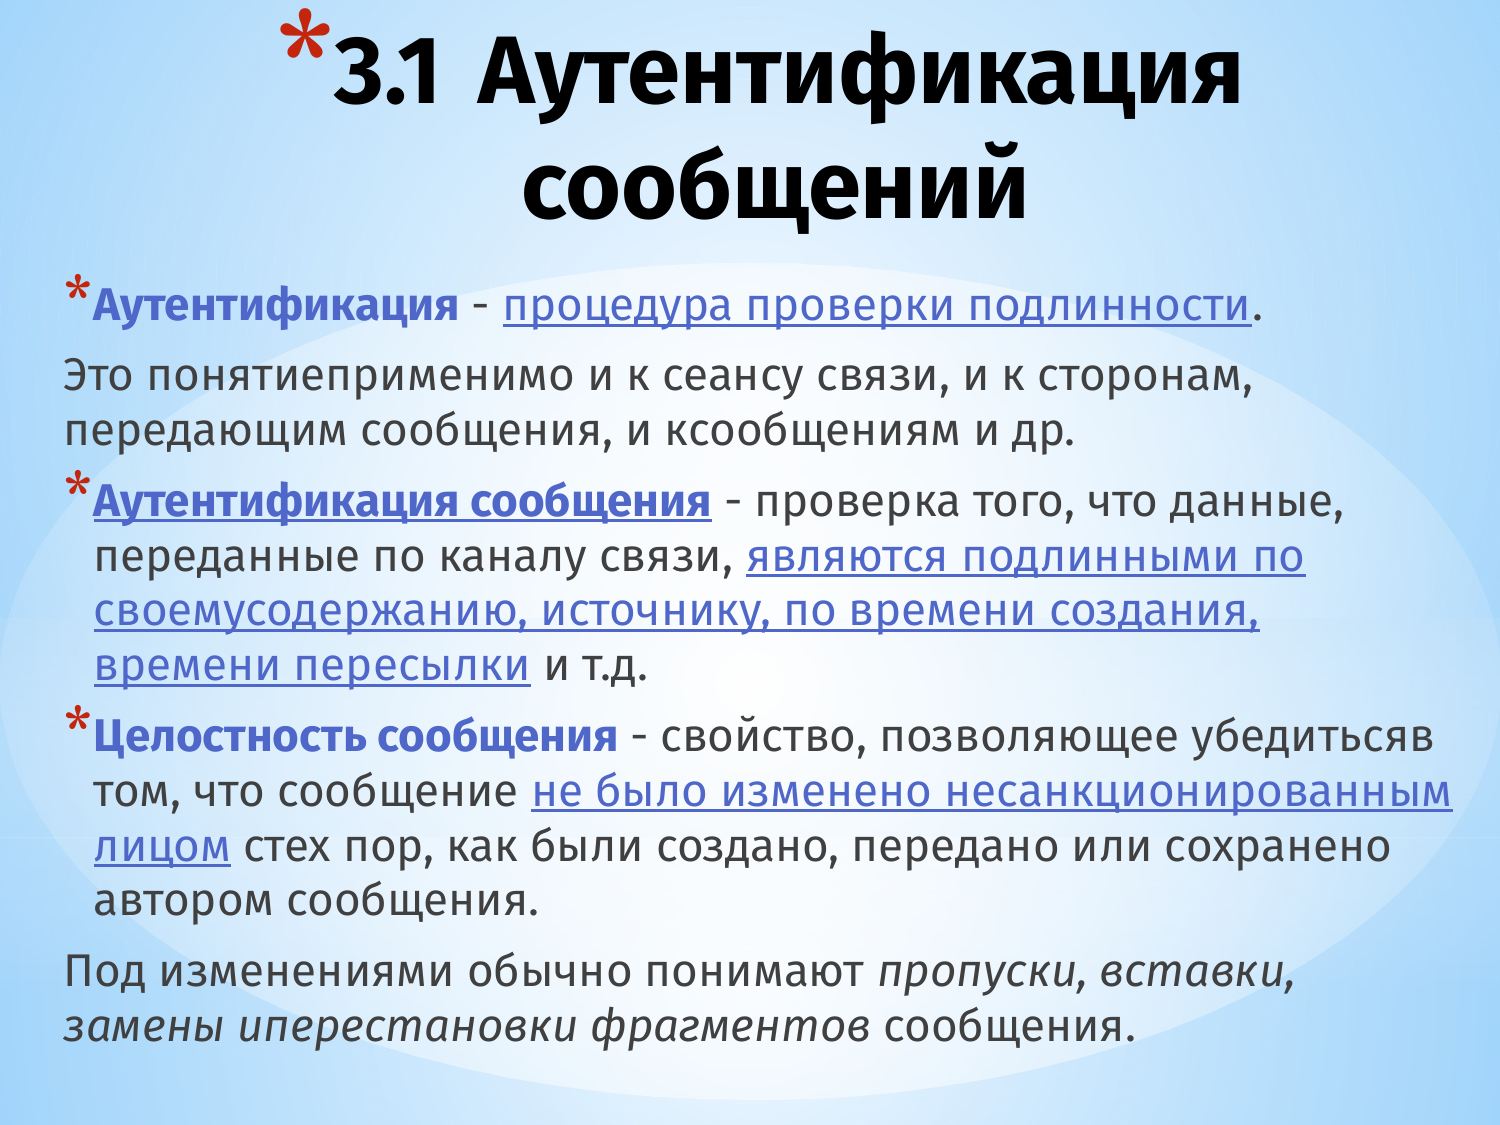

# 3.1	Аутентификация сообщений
Аутентификация - процедура проверки подлинности.
Это понятие применимо и к сеансу связи, и к сторонам, передающим сообщения, и к сообщениям и др.
Аутентификация сообщения - проверка того, что данные, переданные по каналу связи, являются подлинными по своему содержанию, источнику, по времени создания, времени пересылки и т.д.
Целостность сообщения - свойство, позволяющее убедиться в том, что сообщение не было изменено несанкционированным лицом с тех пор, как были создано, передано или сохранено автором сообщения.
Под изменениями обычно понимают пропуски, вставки, замены и перестановки фрагментов сообщения.